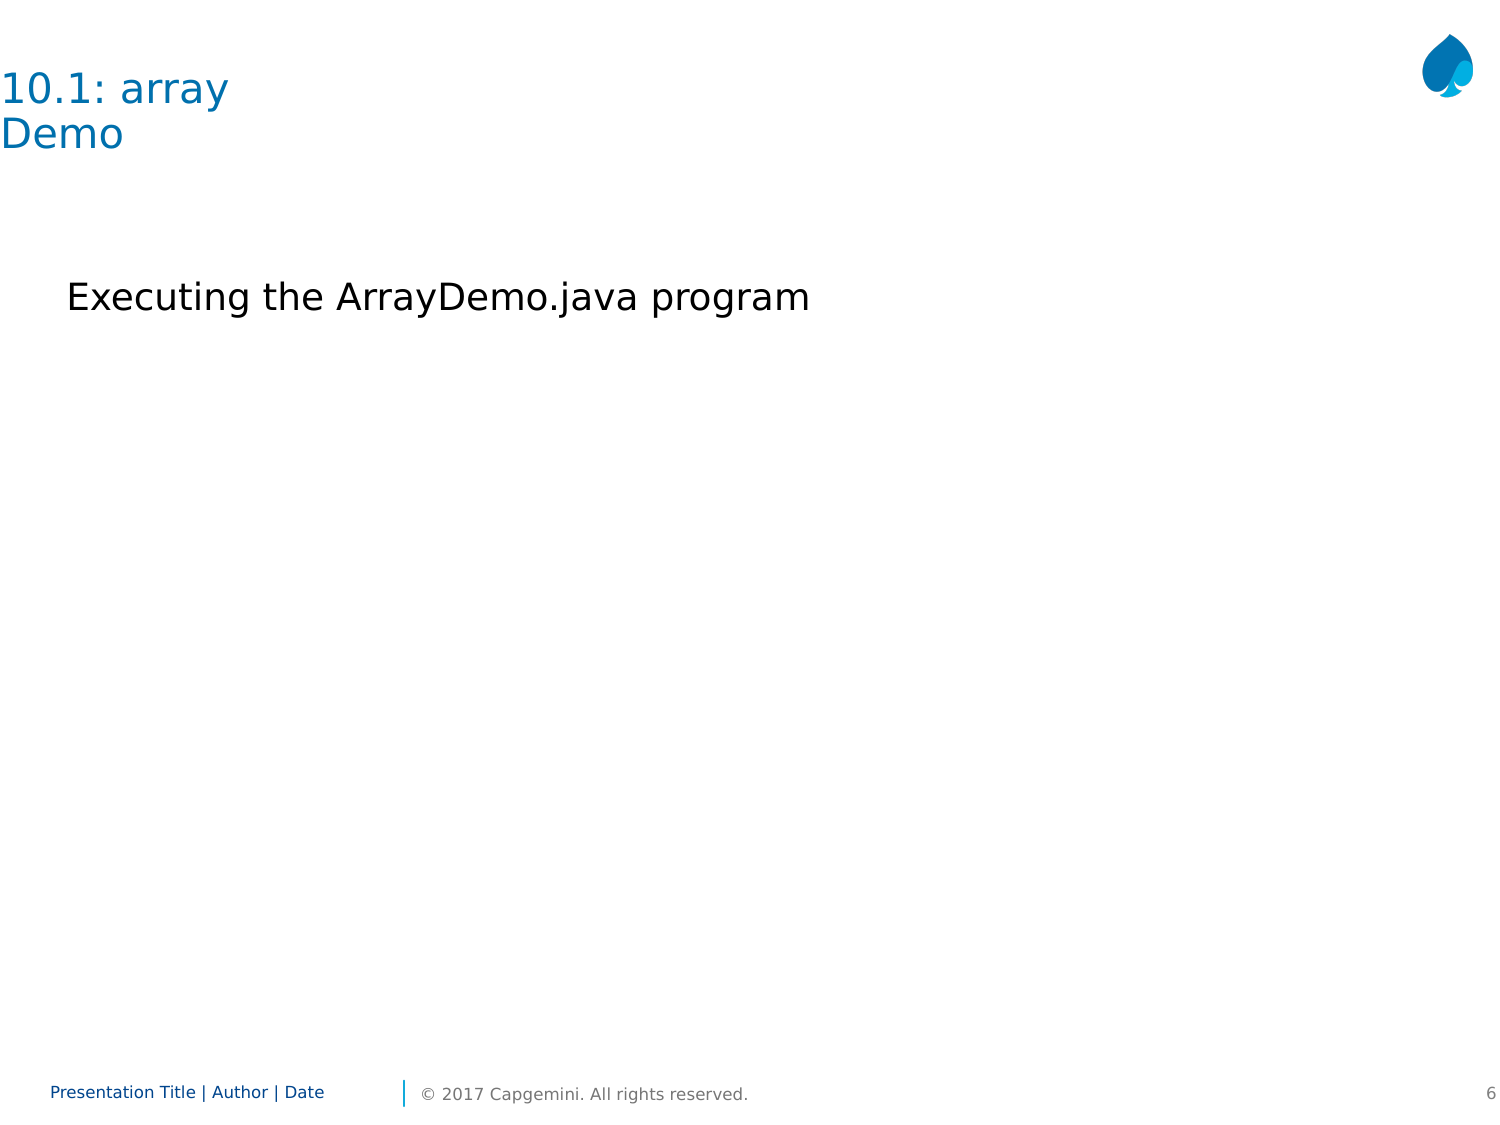

10.1: array
Demo
Executing the ArrayDemo.java program